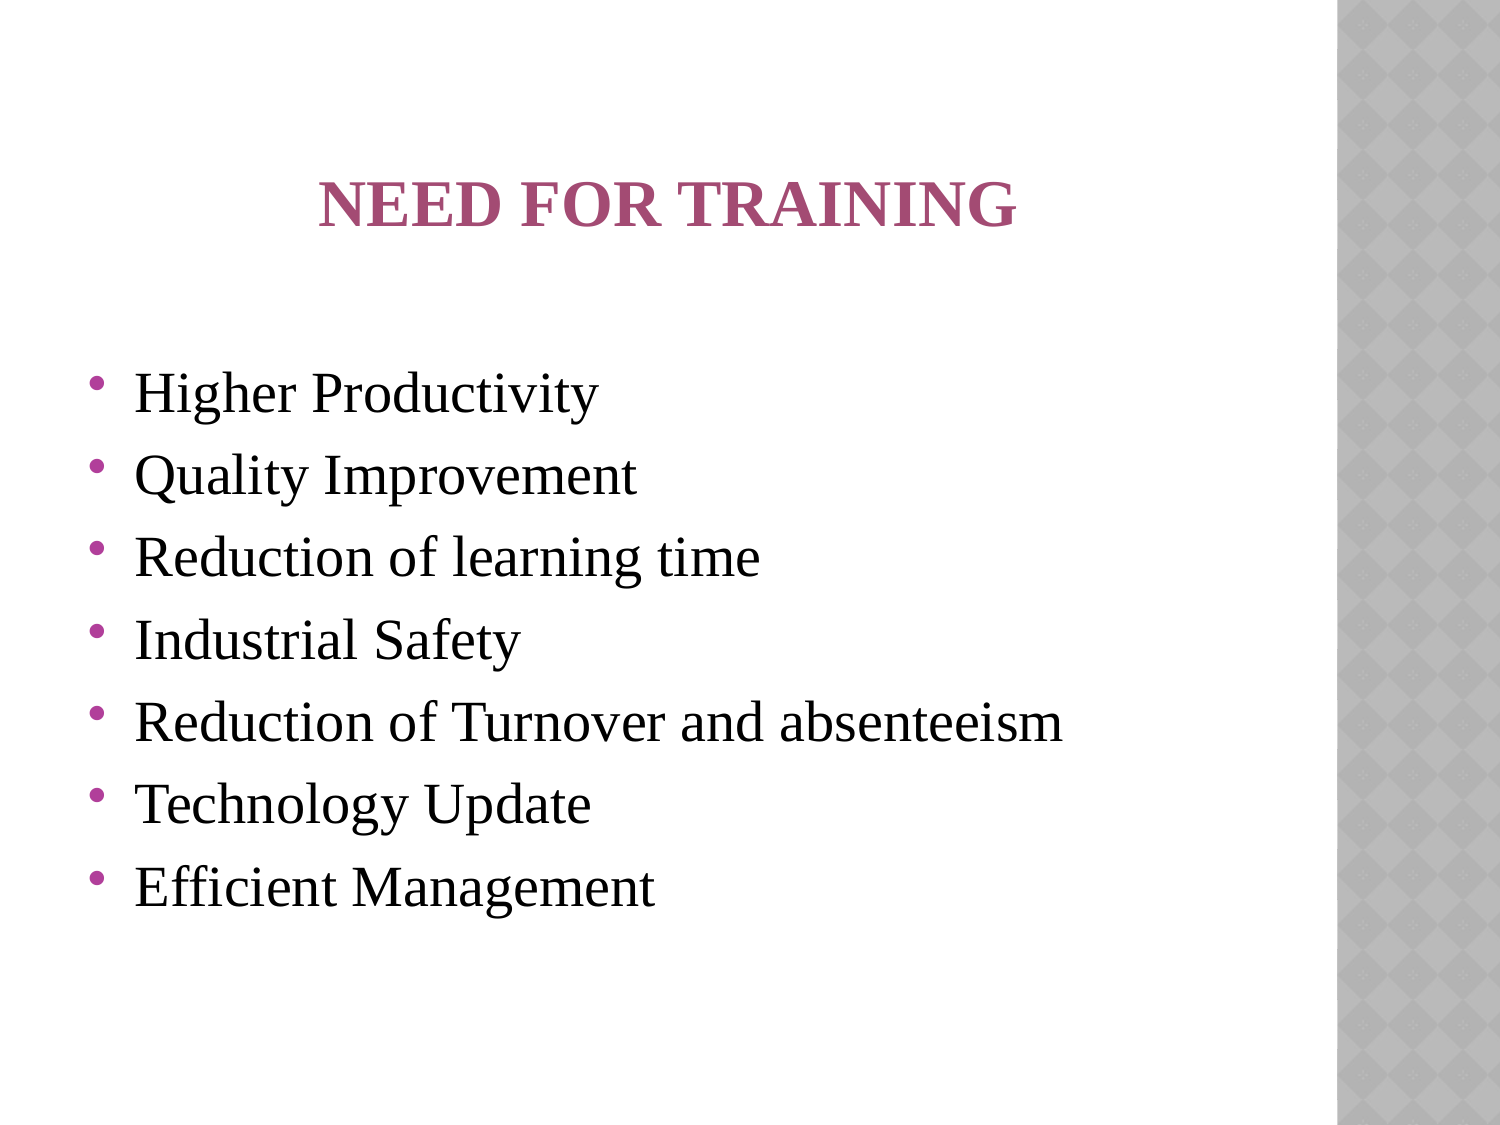

# Need for Training

Higher Productivity
Quality Improvement
Reduction of learning time
Industrial Safety
Reduction of Turnover and absenteeism
Technology Update
Efficient Management